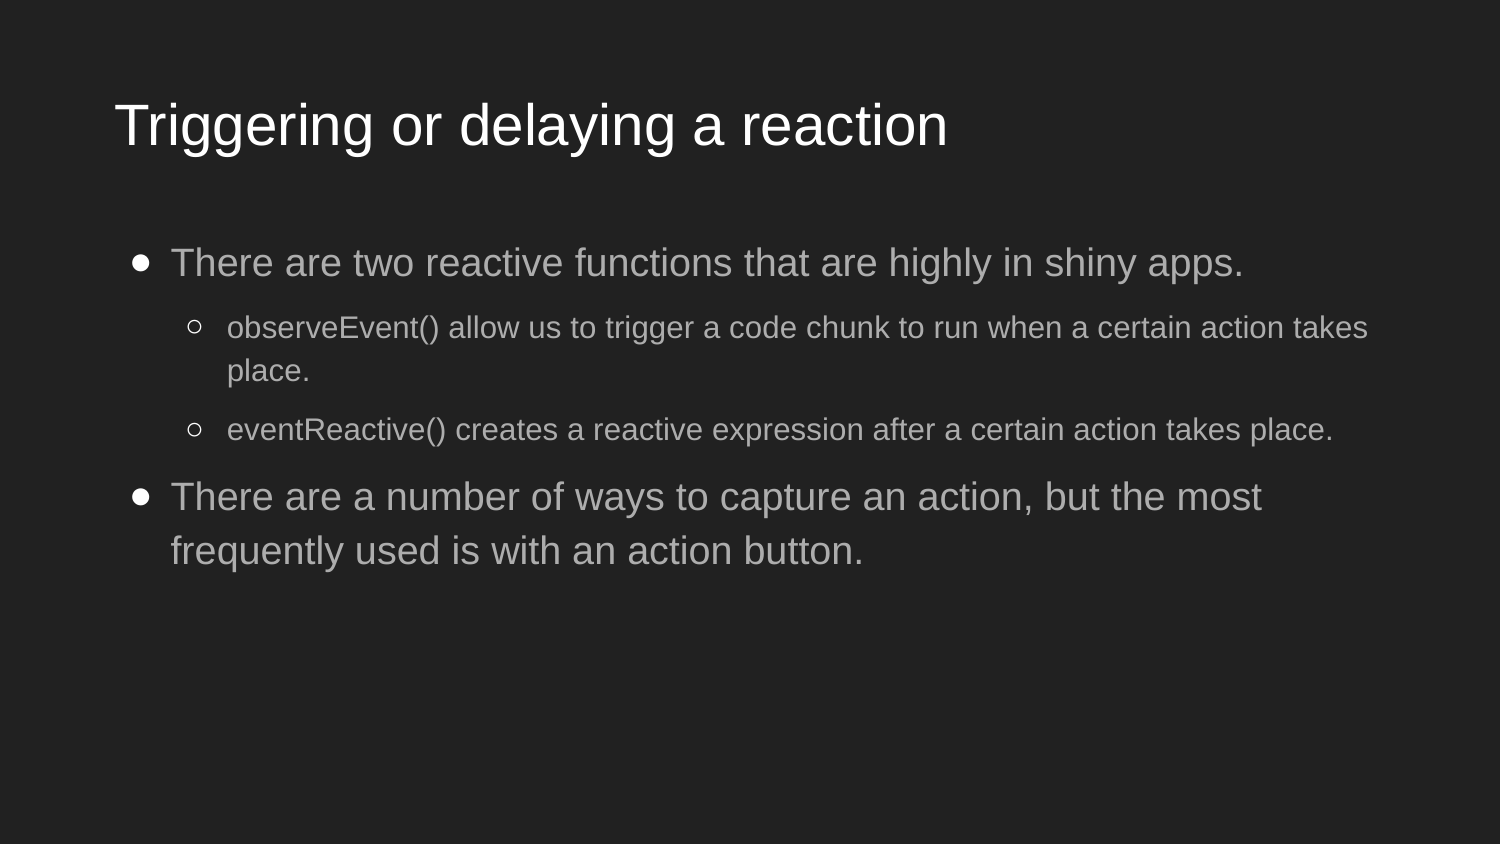

# Triggering or delaying a reaction
There are two reactive functions that are highly in shiny apps.
observeEvent() allow us to trigger a code chunk to run when a certain action takes place.
eventReactive() creates a reactive expression after a certain action takes place.
There are a number of ways to capture an action, but the most frequently used is with an action button.